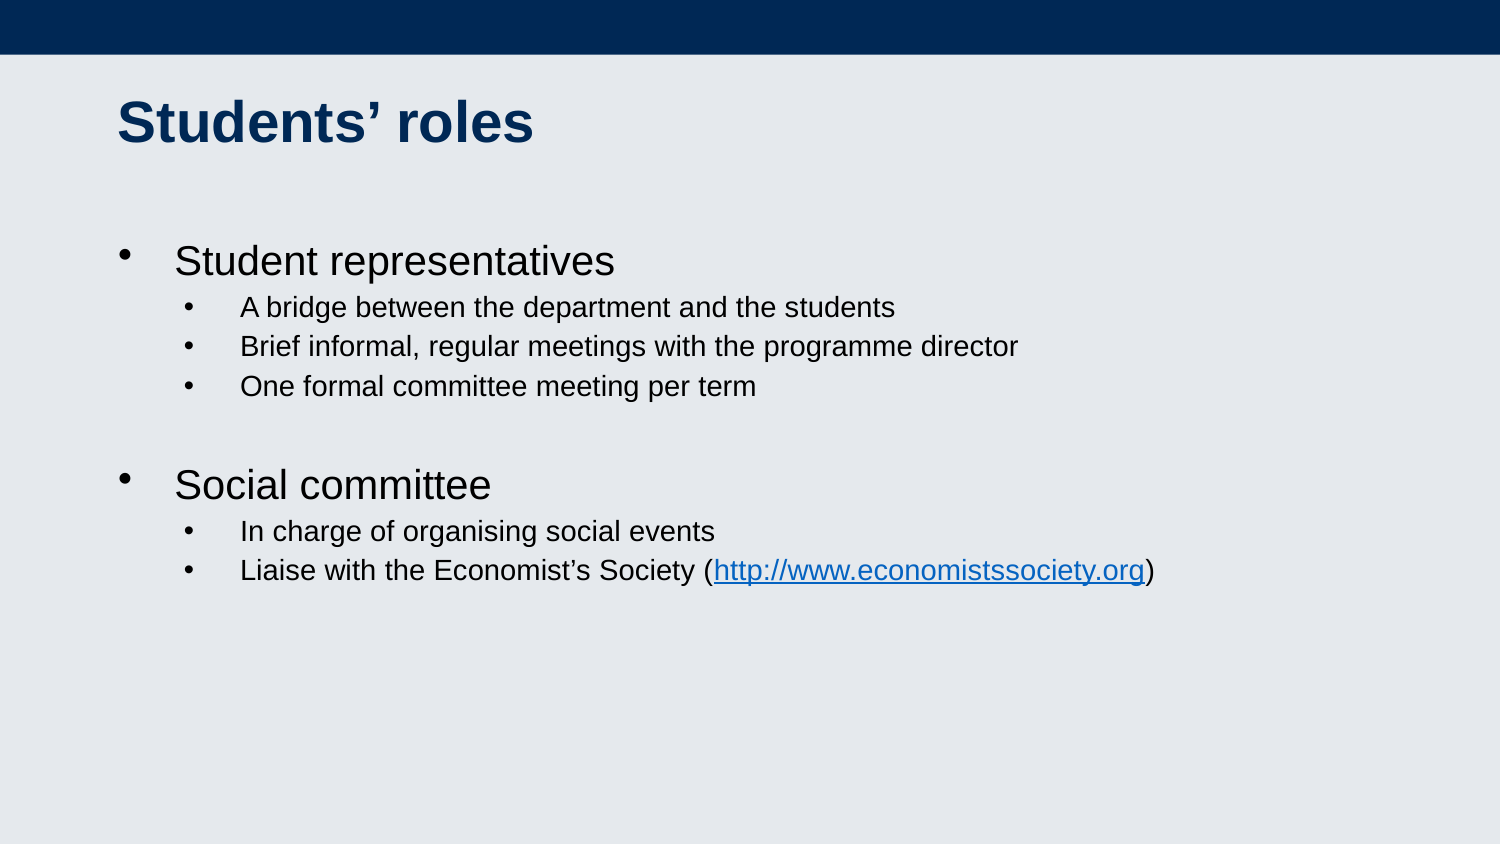

# Students’ roles
Student representatives
A bridge between the department and the students
Brief informal, regular meetings with the programme director
One formal committee meeting per term

Social committee
In charge of organising social events
Liaise with the Economist’s Society (http://www.economistssociety.org)